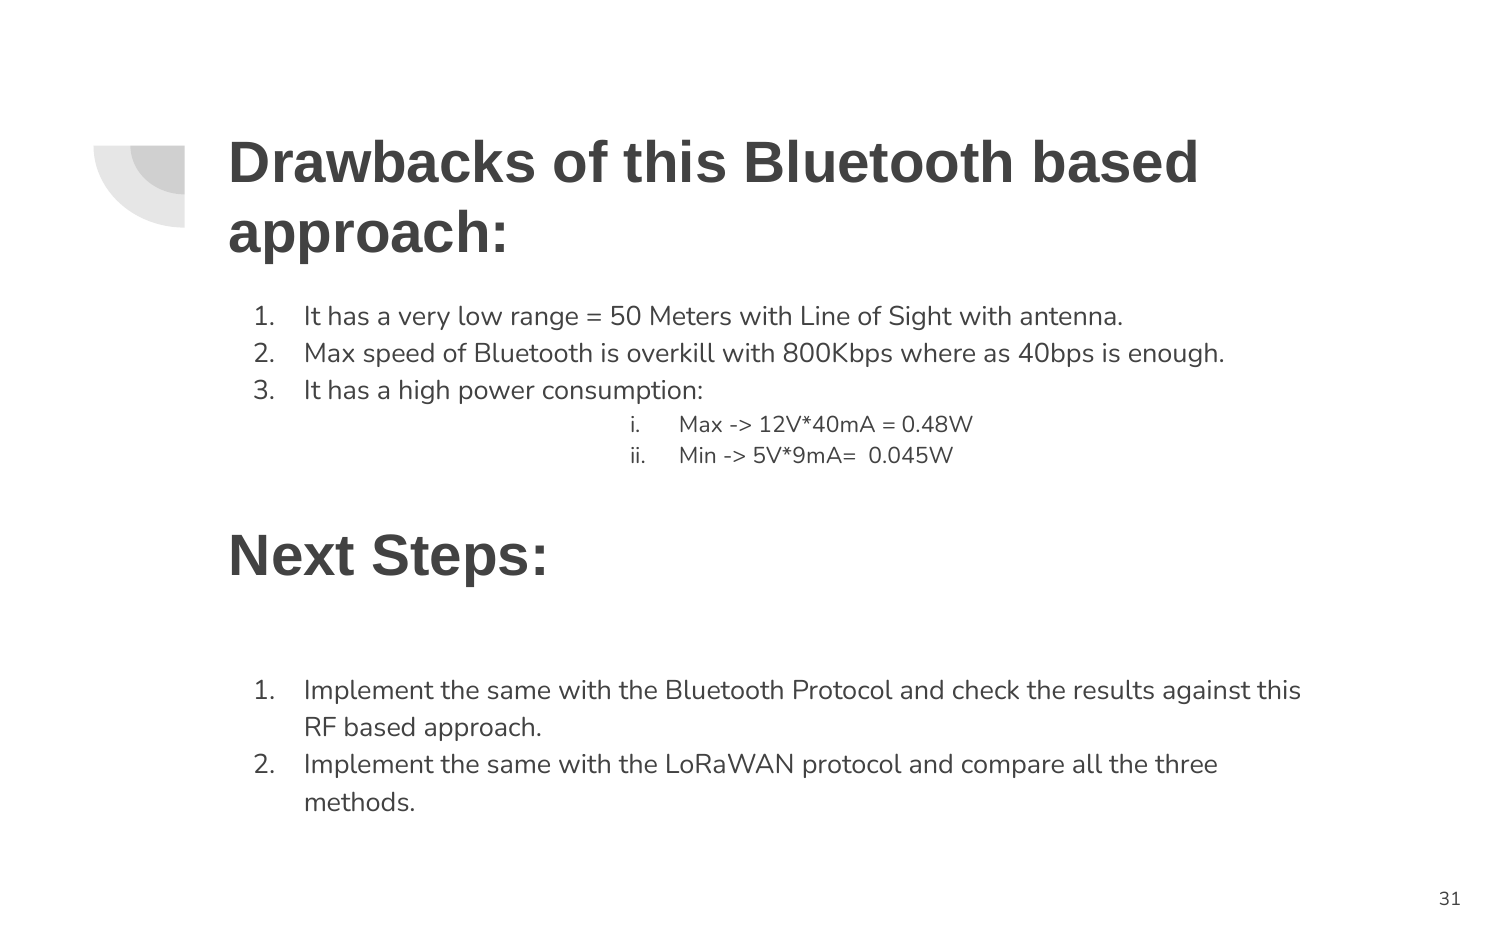

# Drawbacks of this Bluetooth based approach:
It has a very low range = 50 Meters with Line of Sight with antenna.
Max speed of Bluetooth is overkill with 800Kbps where as 40bps is enough.
It has a high power consumption:
Max -> 12V*40mA = 0.48W
Min -> 5V*9mA=  0.045W
Next Steps:

Implement the same with the Bluetooth Protocol and check the results against this RF based approach.
Implement the same with the LoRaWAN protocol and compare all the three methods.
31